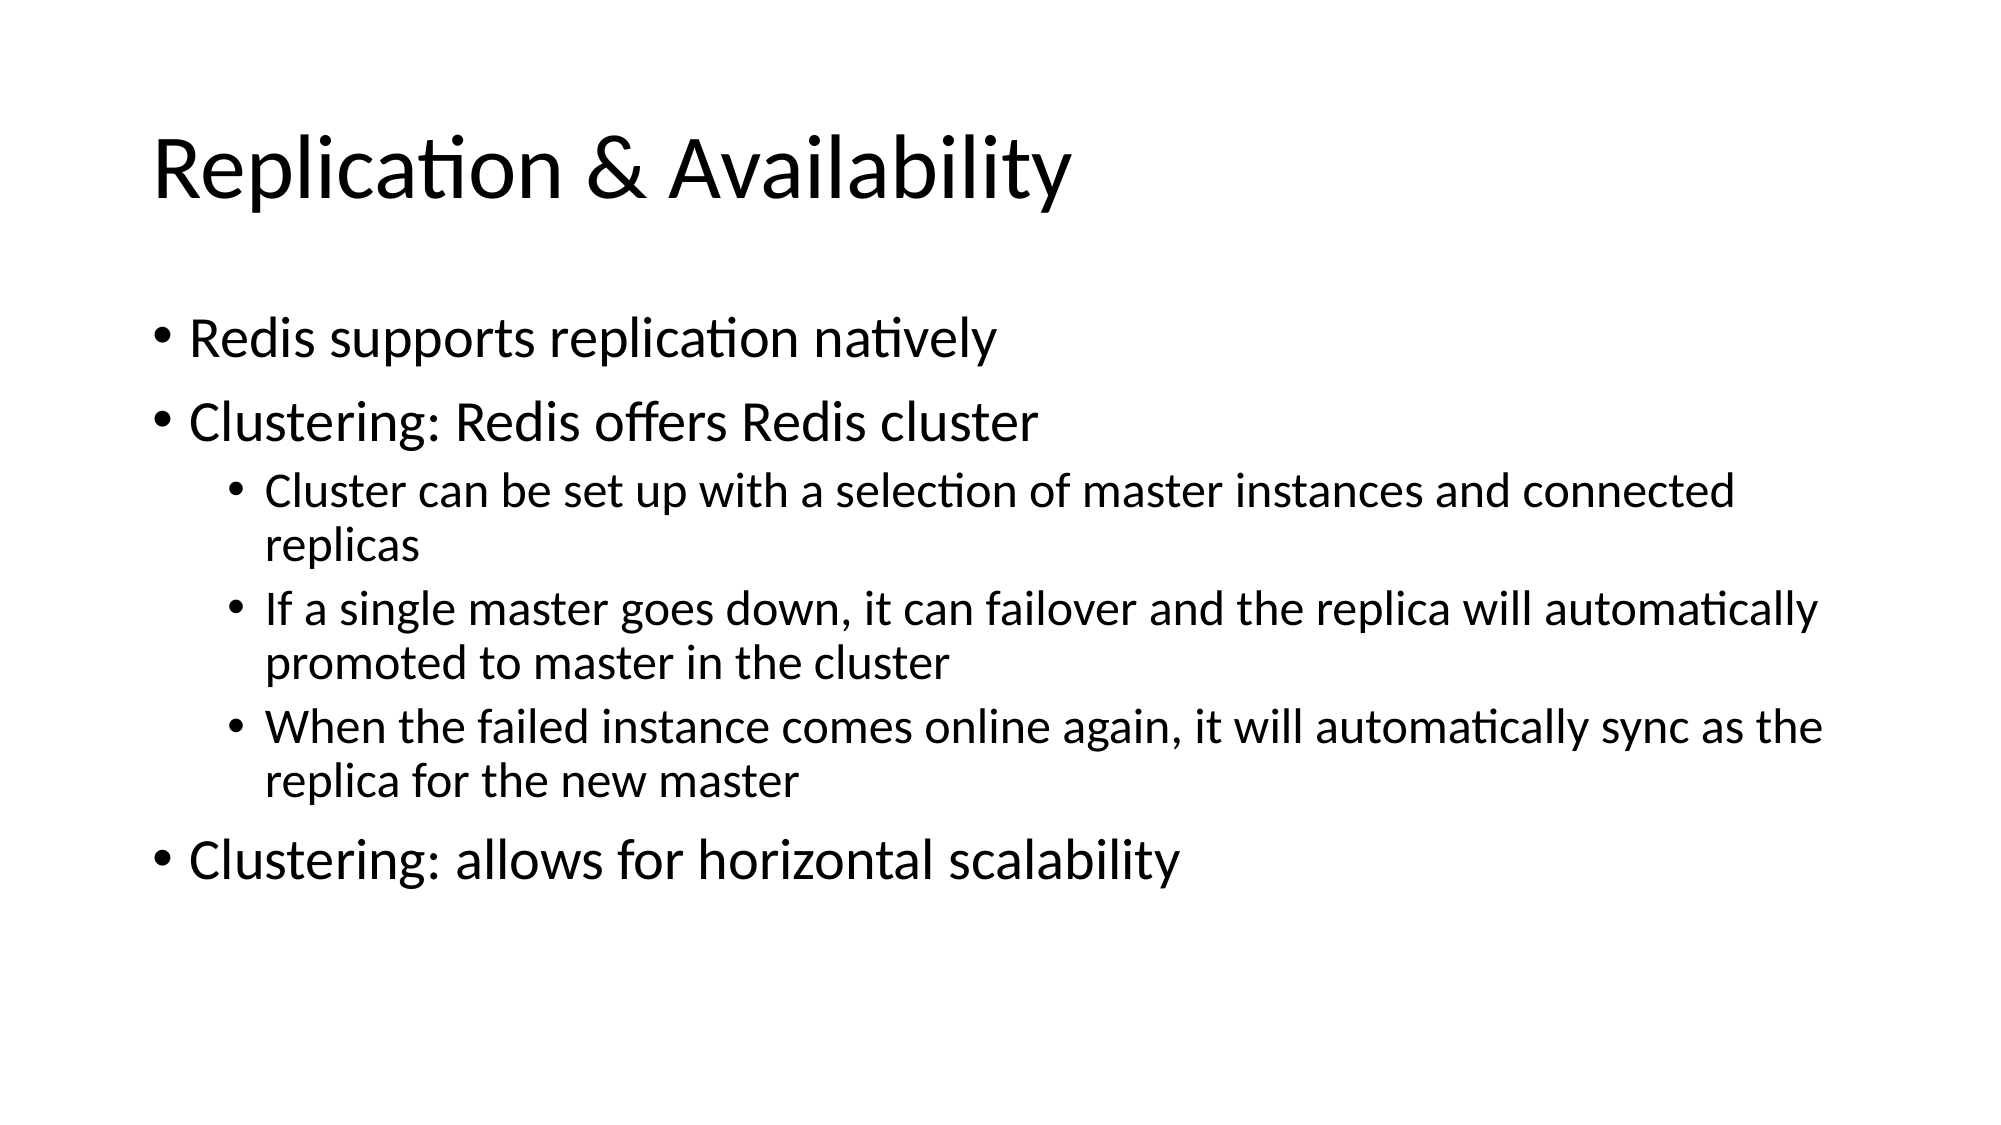

# Replication & Availability
Redis supports replication natively
Clustering: Redis offers Redis cluster
Cluster can be set up with a selection of master instances and connected replicas
If a single master goes down, it can failover and the replica will automatically promoted to master in the cluster
When the failed instance comes online again, it will automatically sync as the replica for the new master
Clustering: allows for horizontal scalability